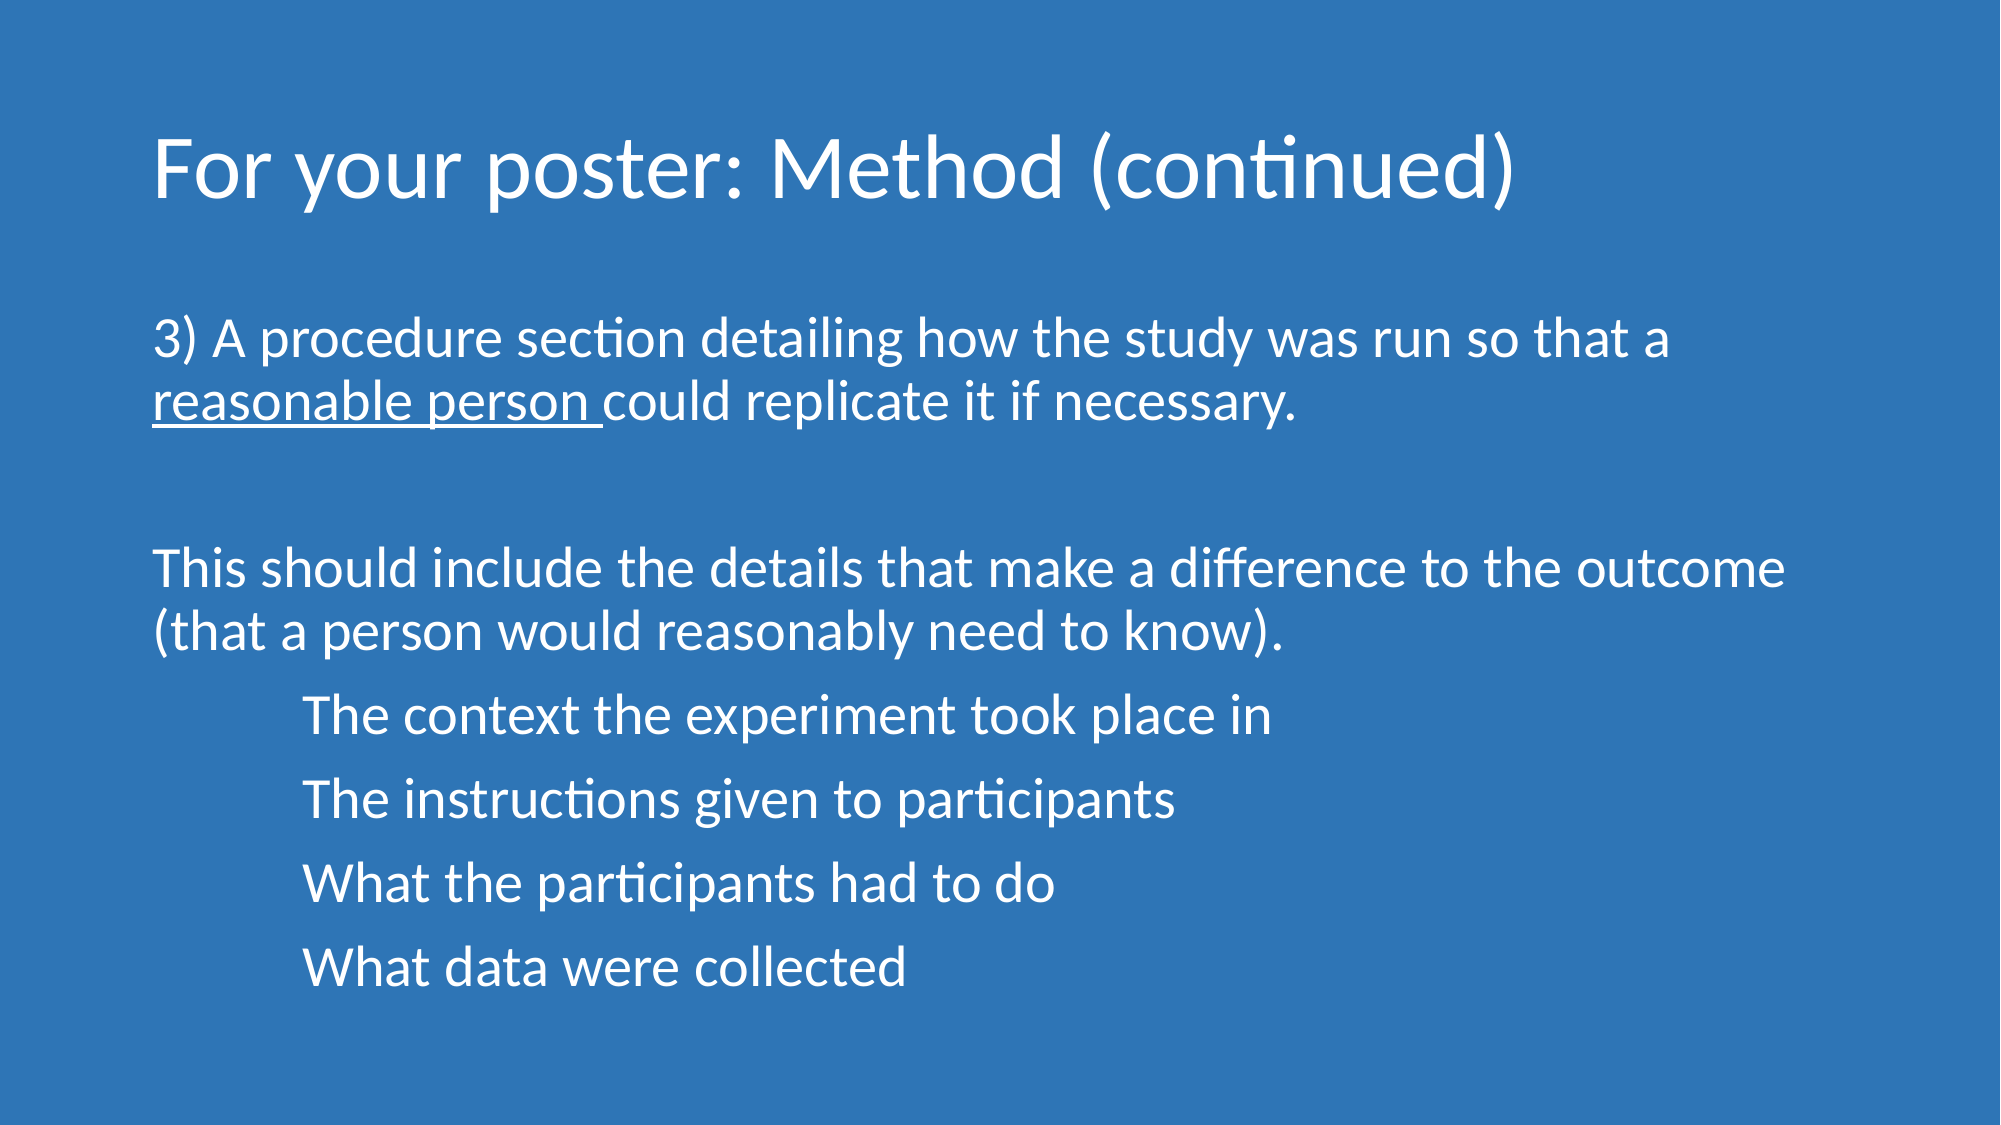

# For your poster: Method (continued)
3) A procedure section detailing how the study was run so that a reasonable person could replicate it if necessary.

This should include the details that make a difference to the outcome (that a person would reasonably need to know).
	The context the experiment took place in
	The instructions given to participants
	What the participants had to do
	What data were collected